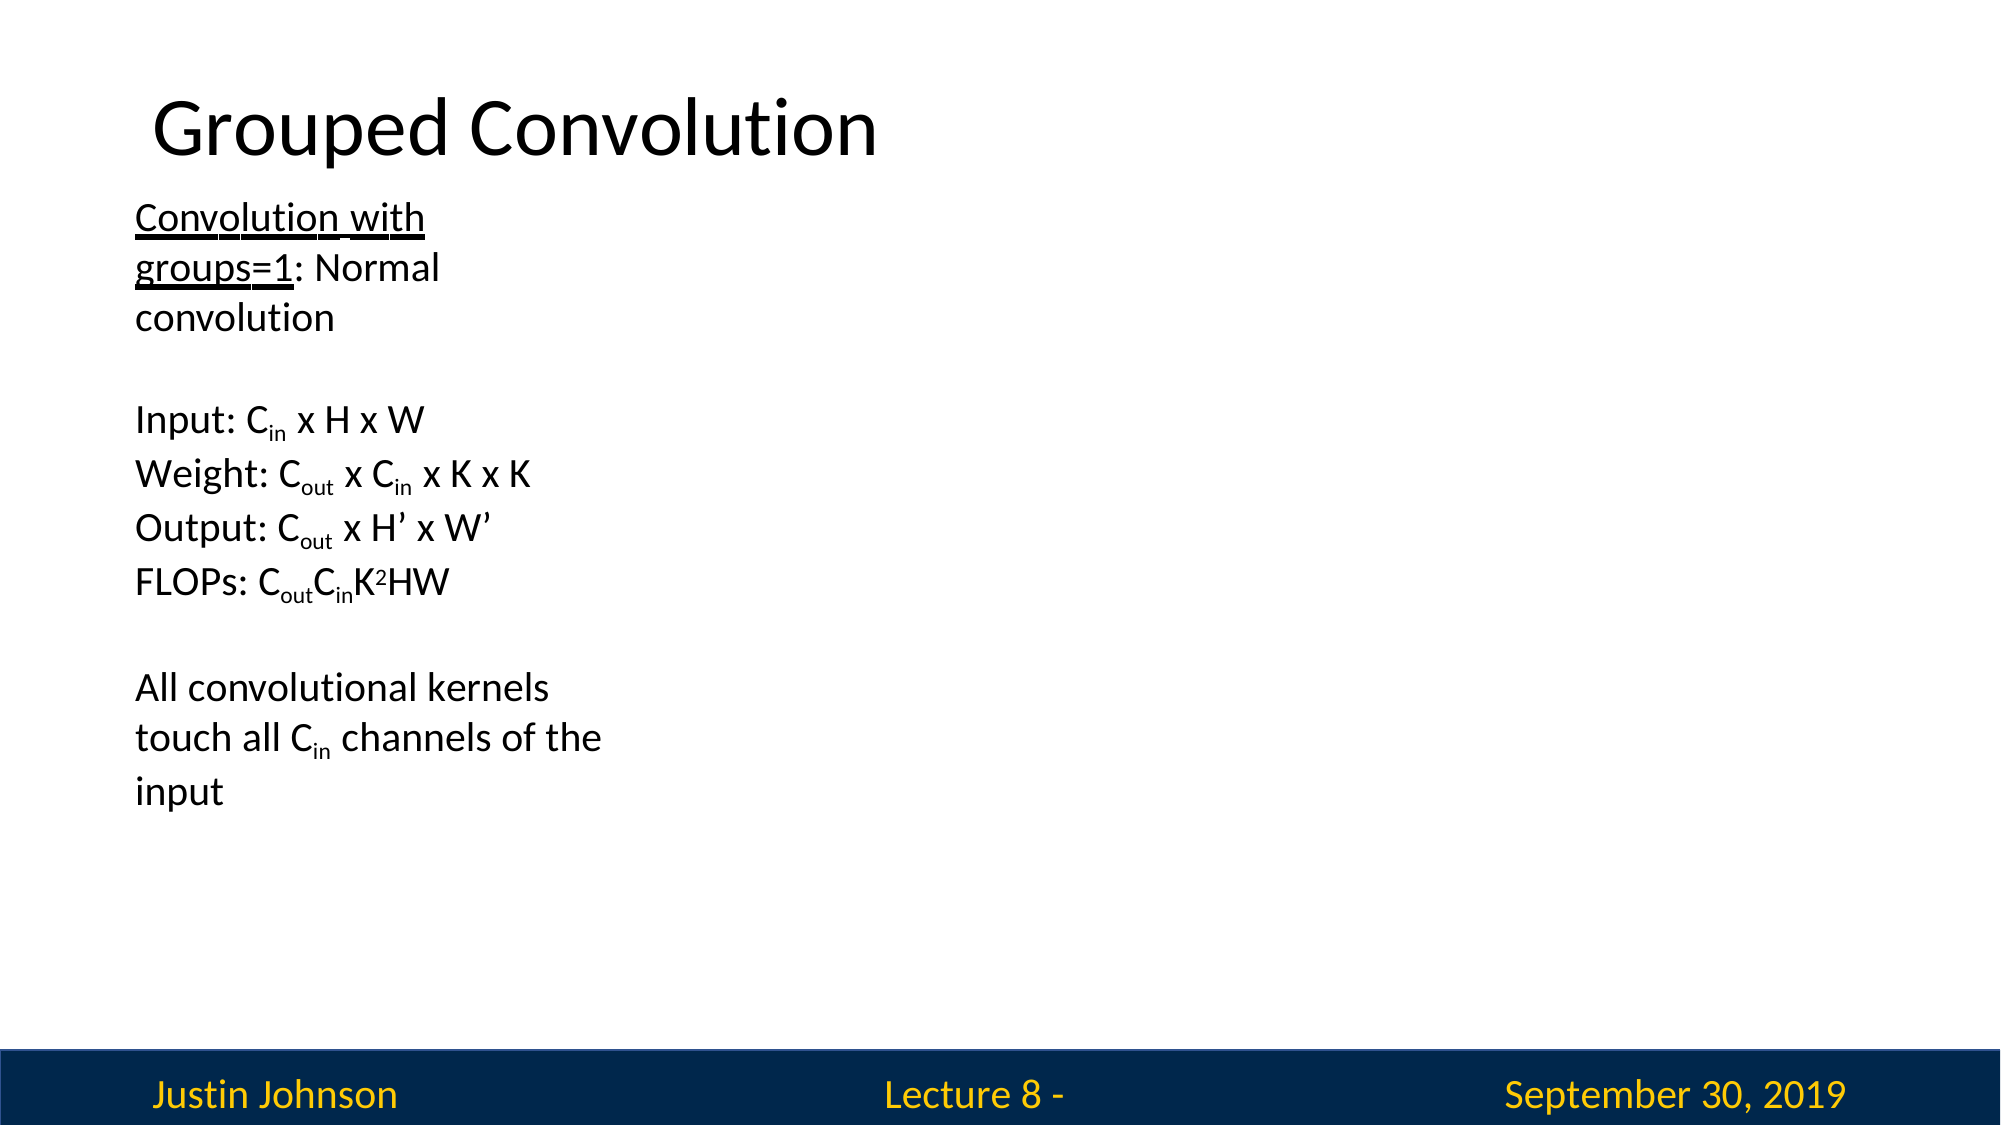

# Grouped Convolution
Convolution with groups=1: Normal convolution

Input: Cin  x H x W Weight: Cout  x Cin  x K x K Output: Cout  x H’ x W’ FLOPs: CoutCinK2HW

All convolutional kernels touch all Cin  channels of the input
Justin Johnson
September 30, 2019
Lecture 8 - 409